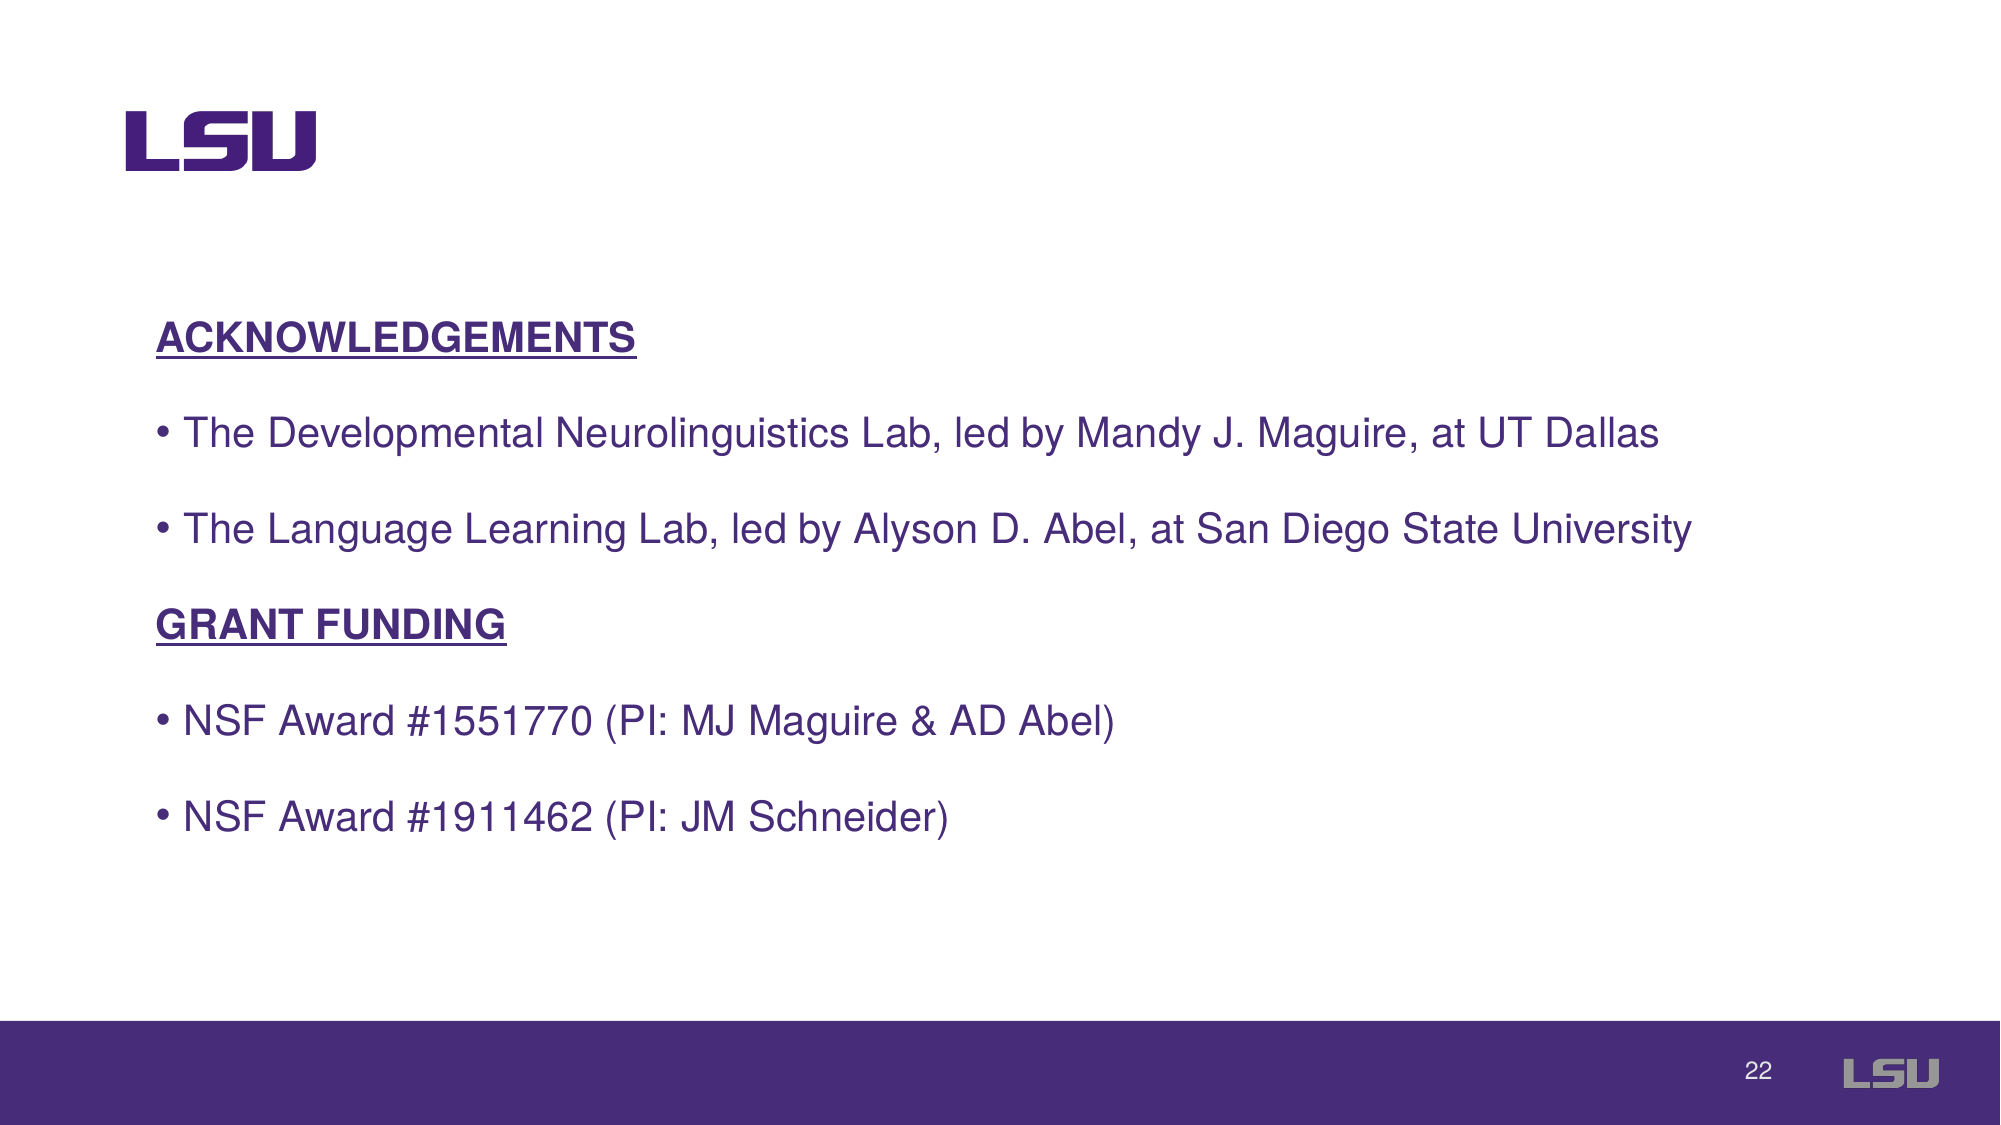

ACKNOWLEDGEMENTS
The Developmental Neurolinguistics Lab, led by Mandy J. Maguire, at UT Dallas
The Language Learning Lab, led by Alyson D. Abel, at San Diego State University
GRANT FUNDING
NSF Award #1551770 (PI: MJ Maguire & AD Abel)
NSF Award #1911462 (PI: JM Schneider)
22